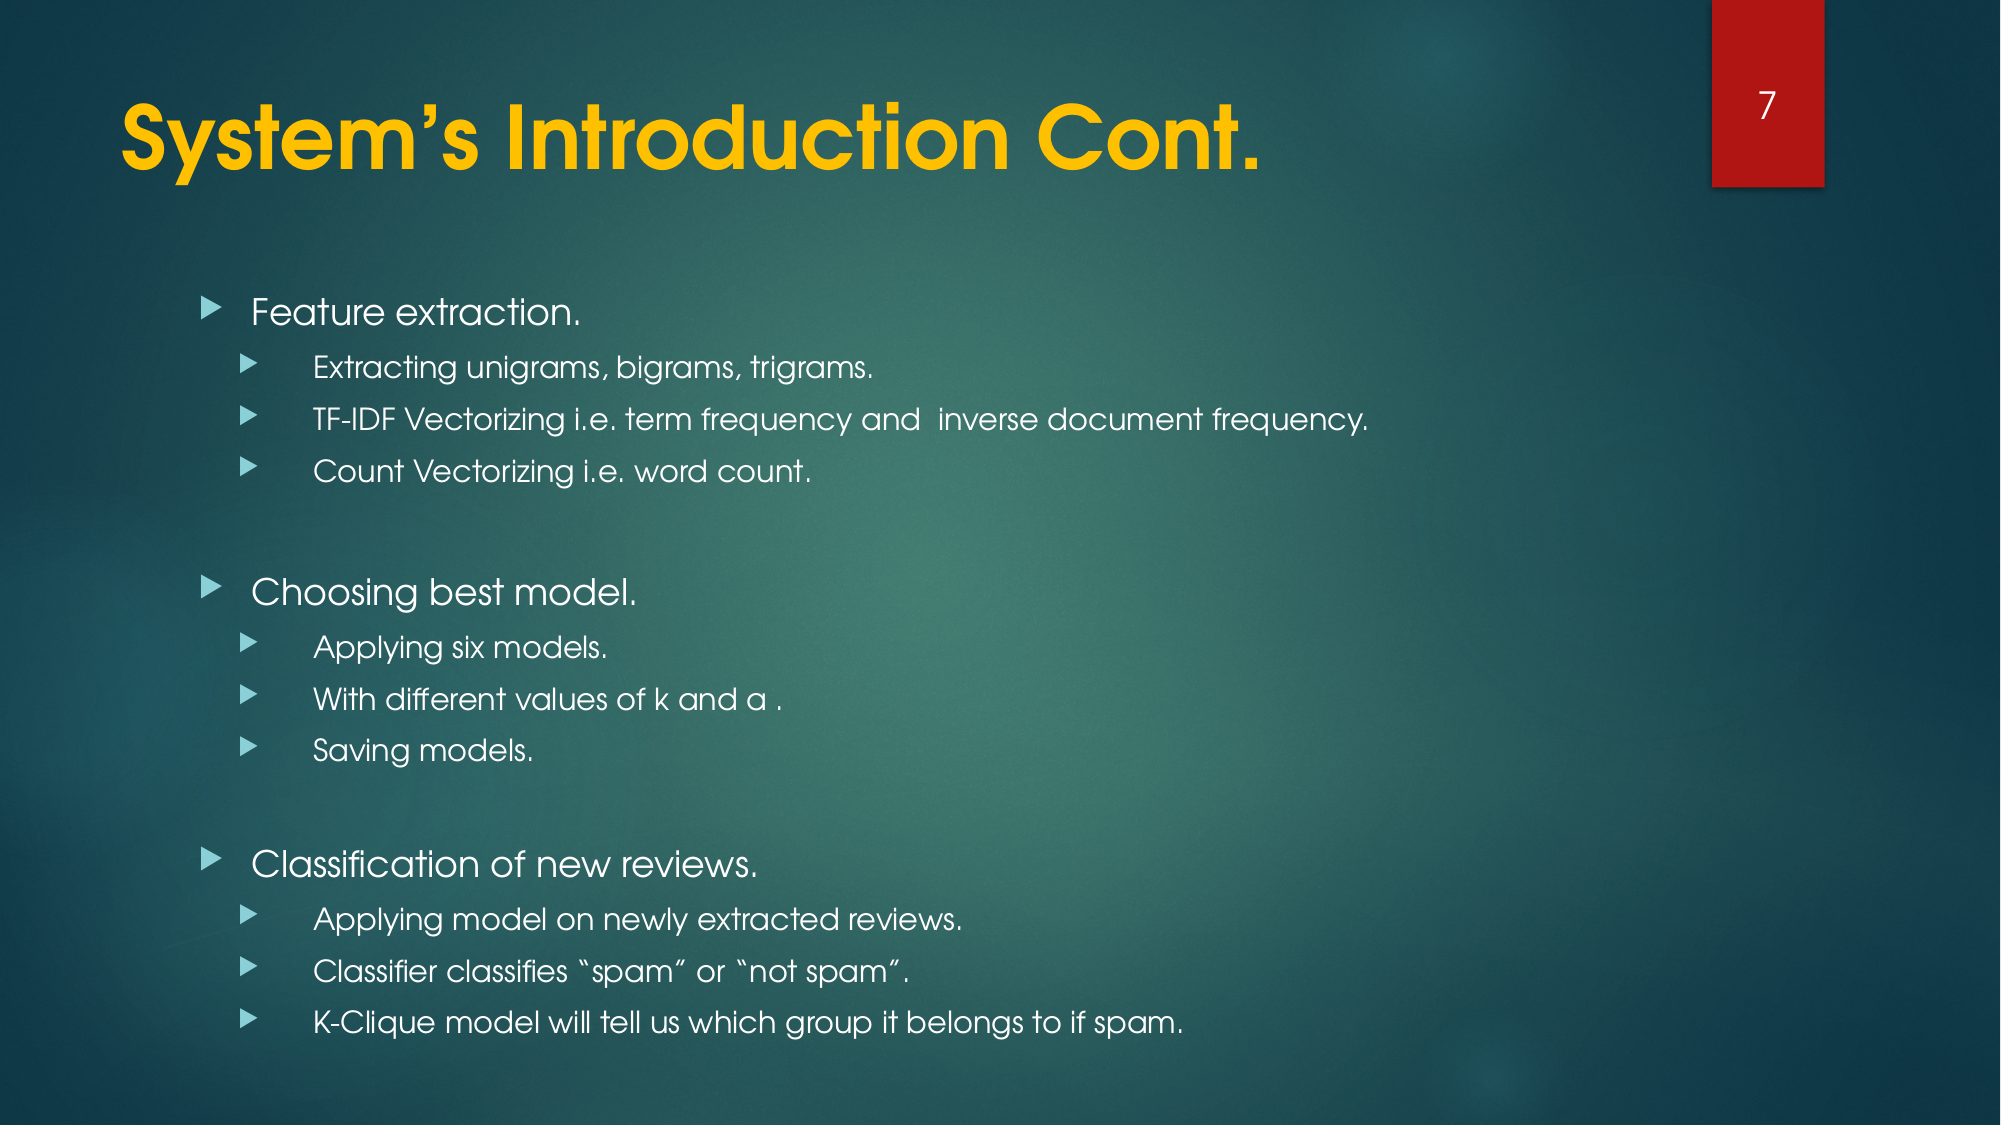

# System’s Introduction Cont.
7
Feature extraction.
Extracting unigrams, bigrams, trigrams.
TF-IDF Vectorizing i.e. term frequency and  inverse document frequency.
Count Vectorizing i.e. word count.

Choosing best model.
Applying six models.
With different values of k and a .
Saving models.

Classification of new reviews.
Applying model on newly extracted reviews.
Classifier classifies “spam” or “not spam”.
K-Clique model will tell us which group it belongs to if spam.